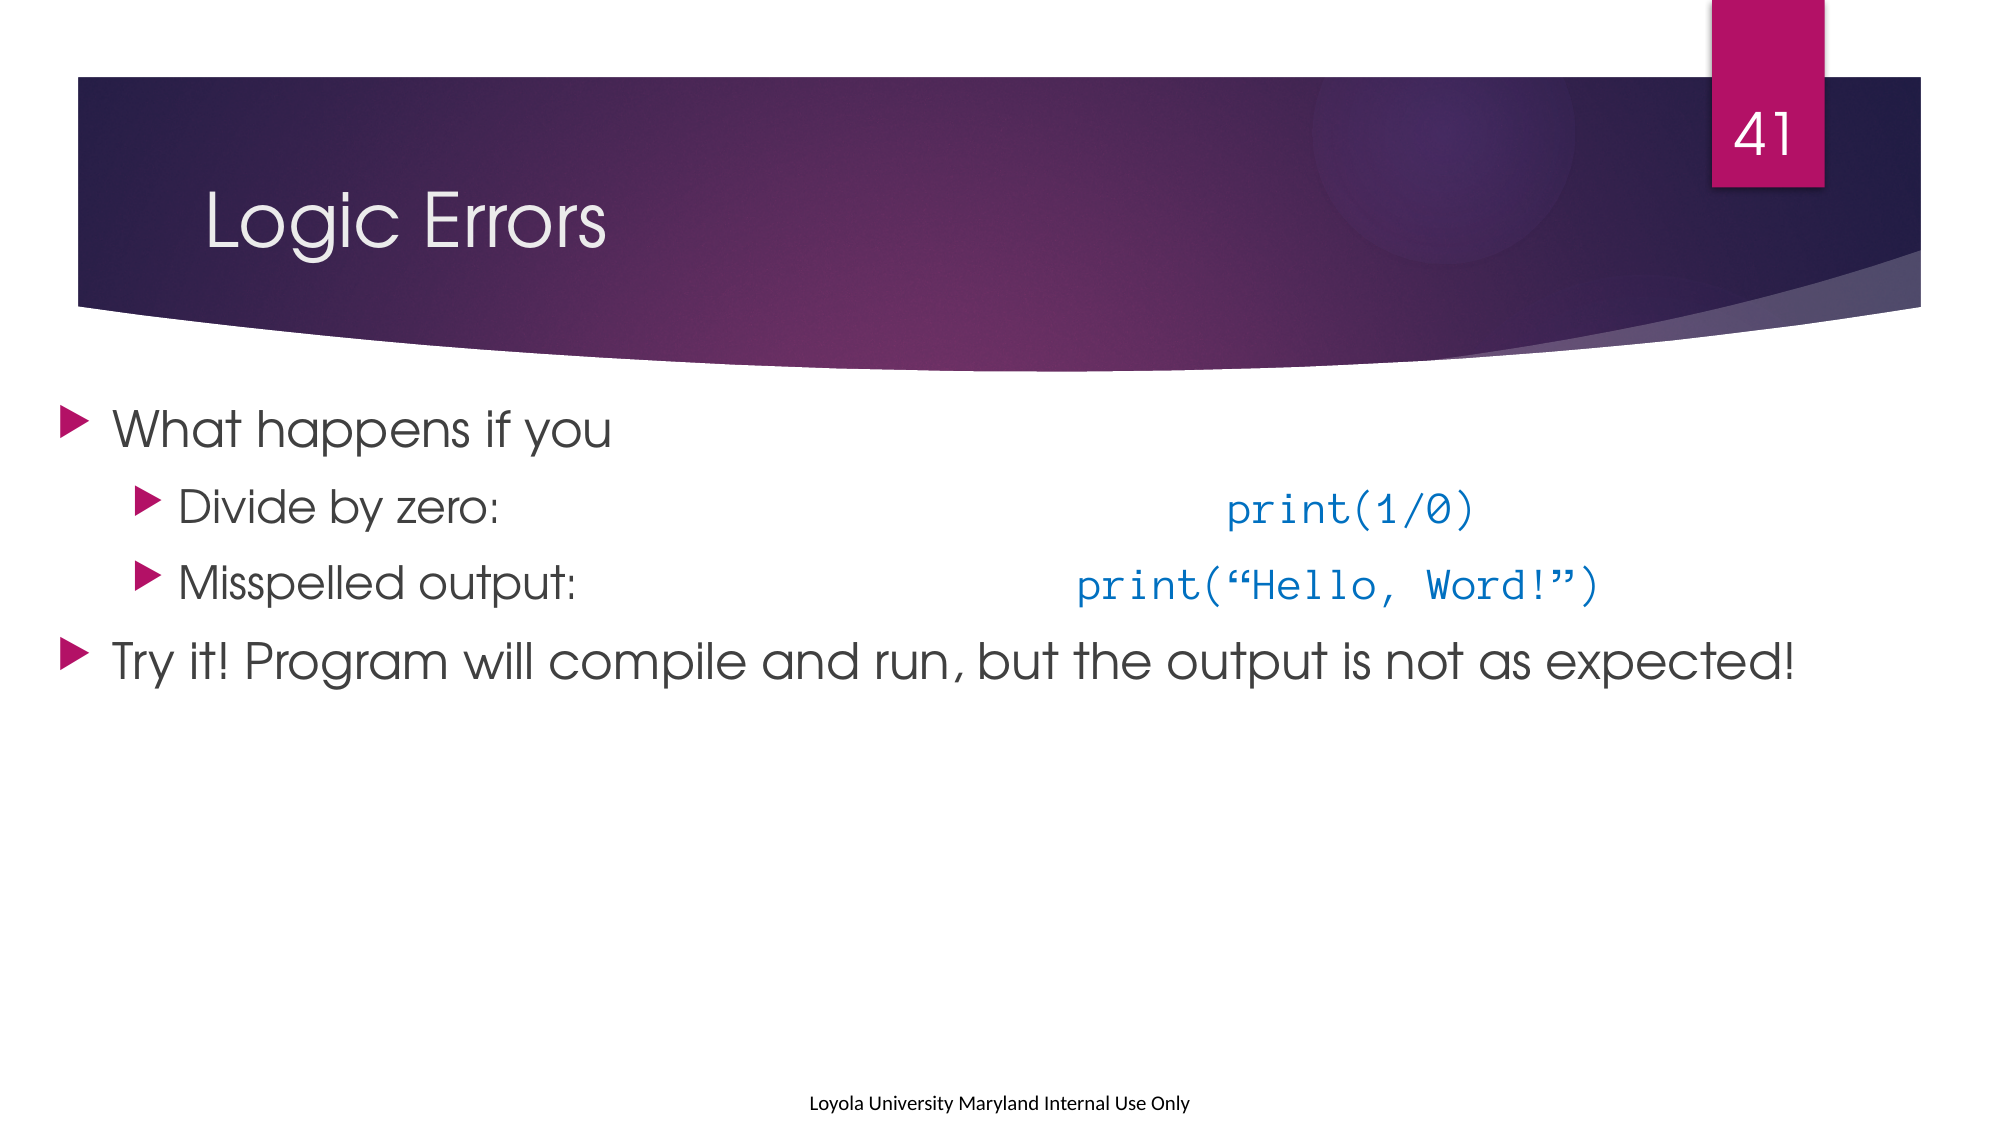

41
# Logic Errors
What happens if you
Divide by zero:					print(1/0)
Misspelled output:				print(“Hello, Word!”)
Try it! Program will compile and run, but the output is not as expected!